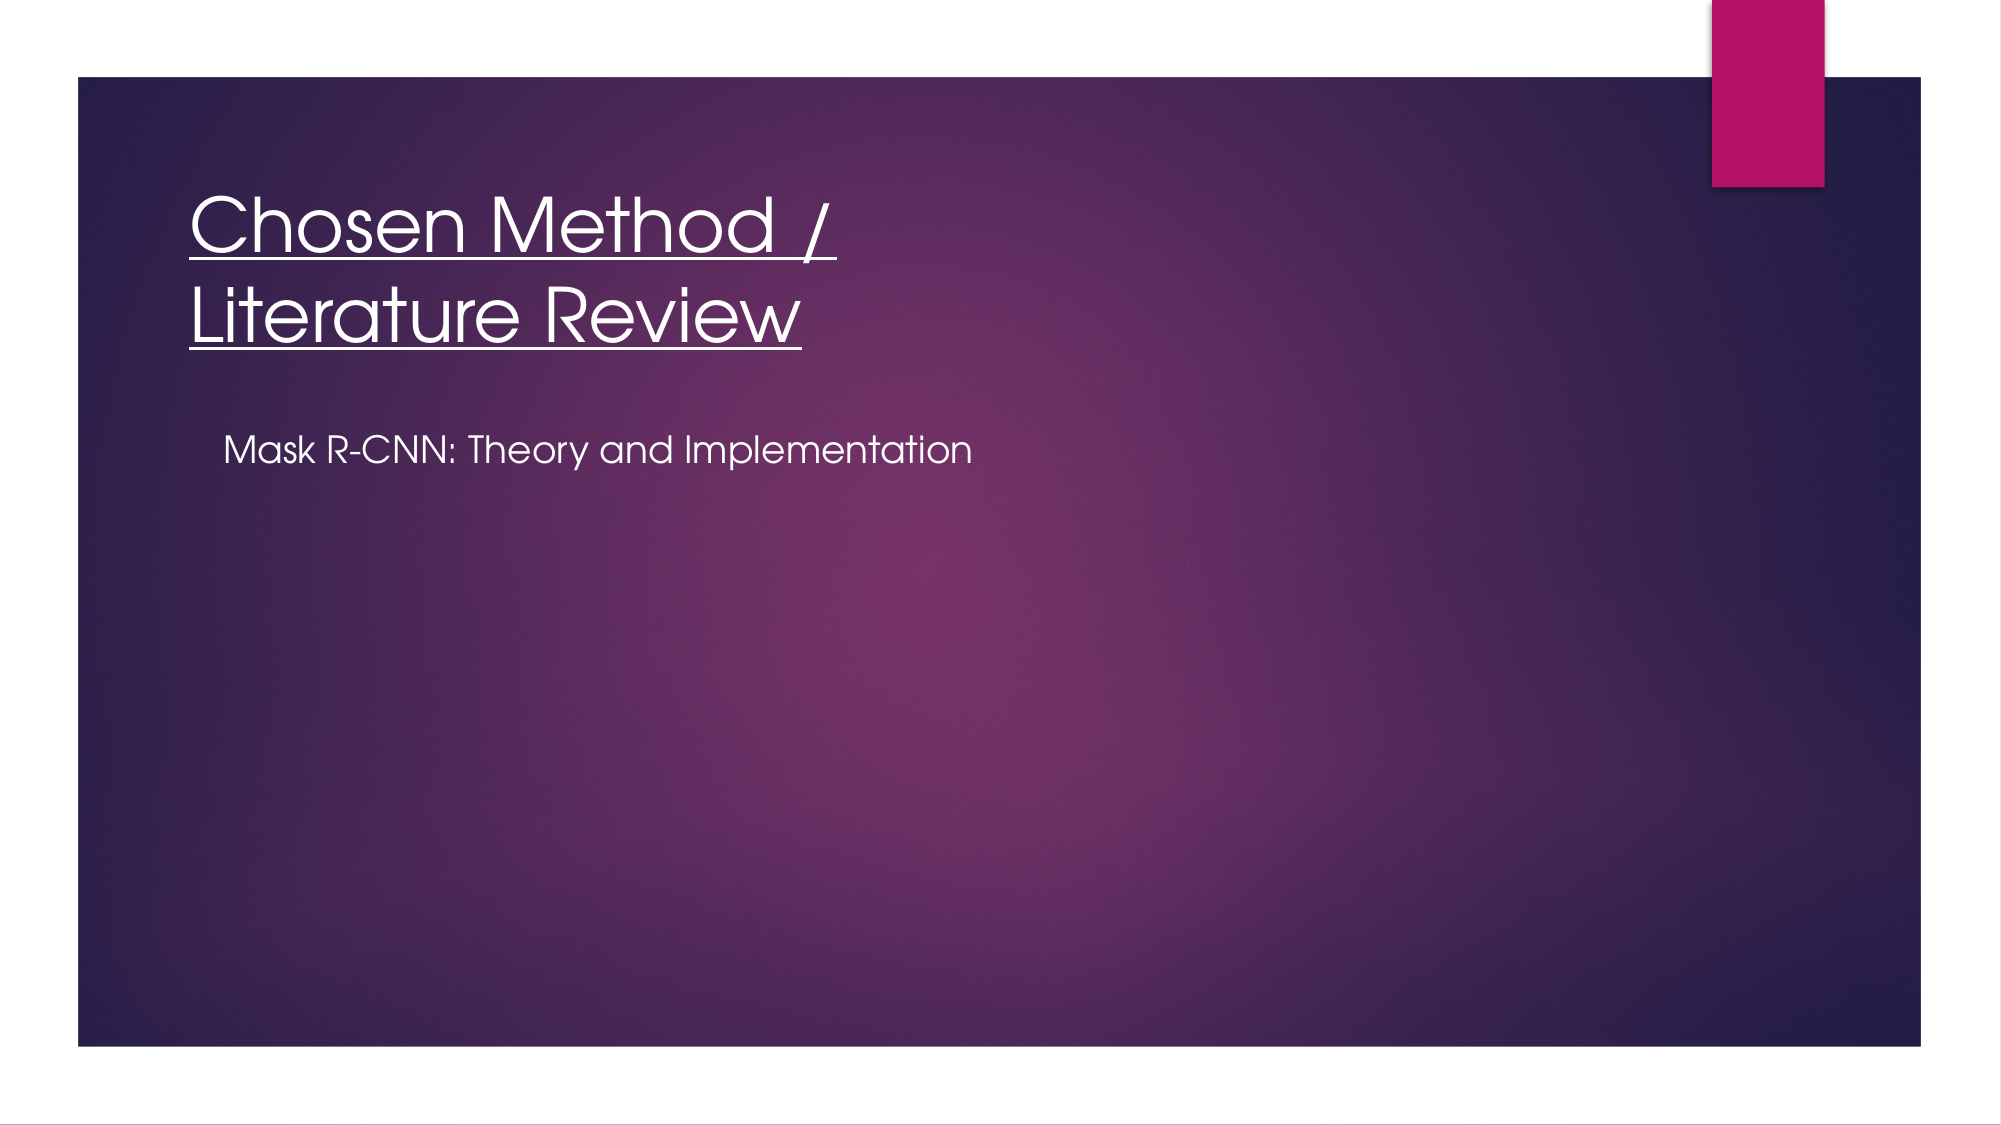

Chosen Method / Literature Review
Mask R-CNN: Theory and Implementation